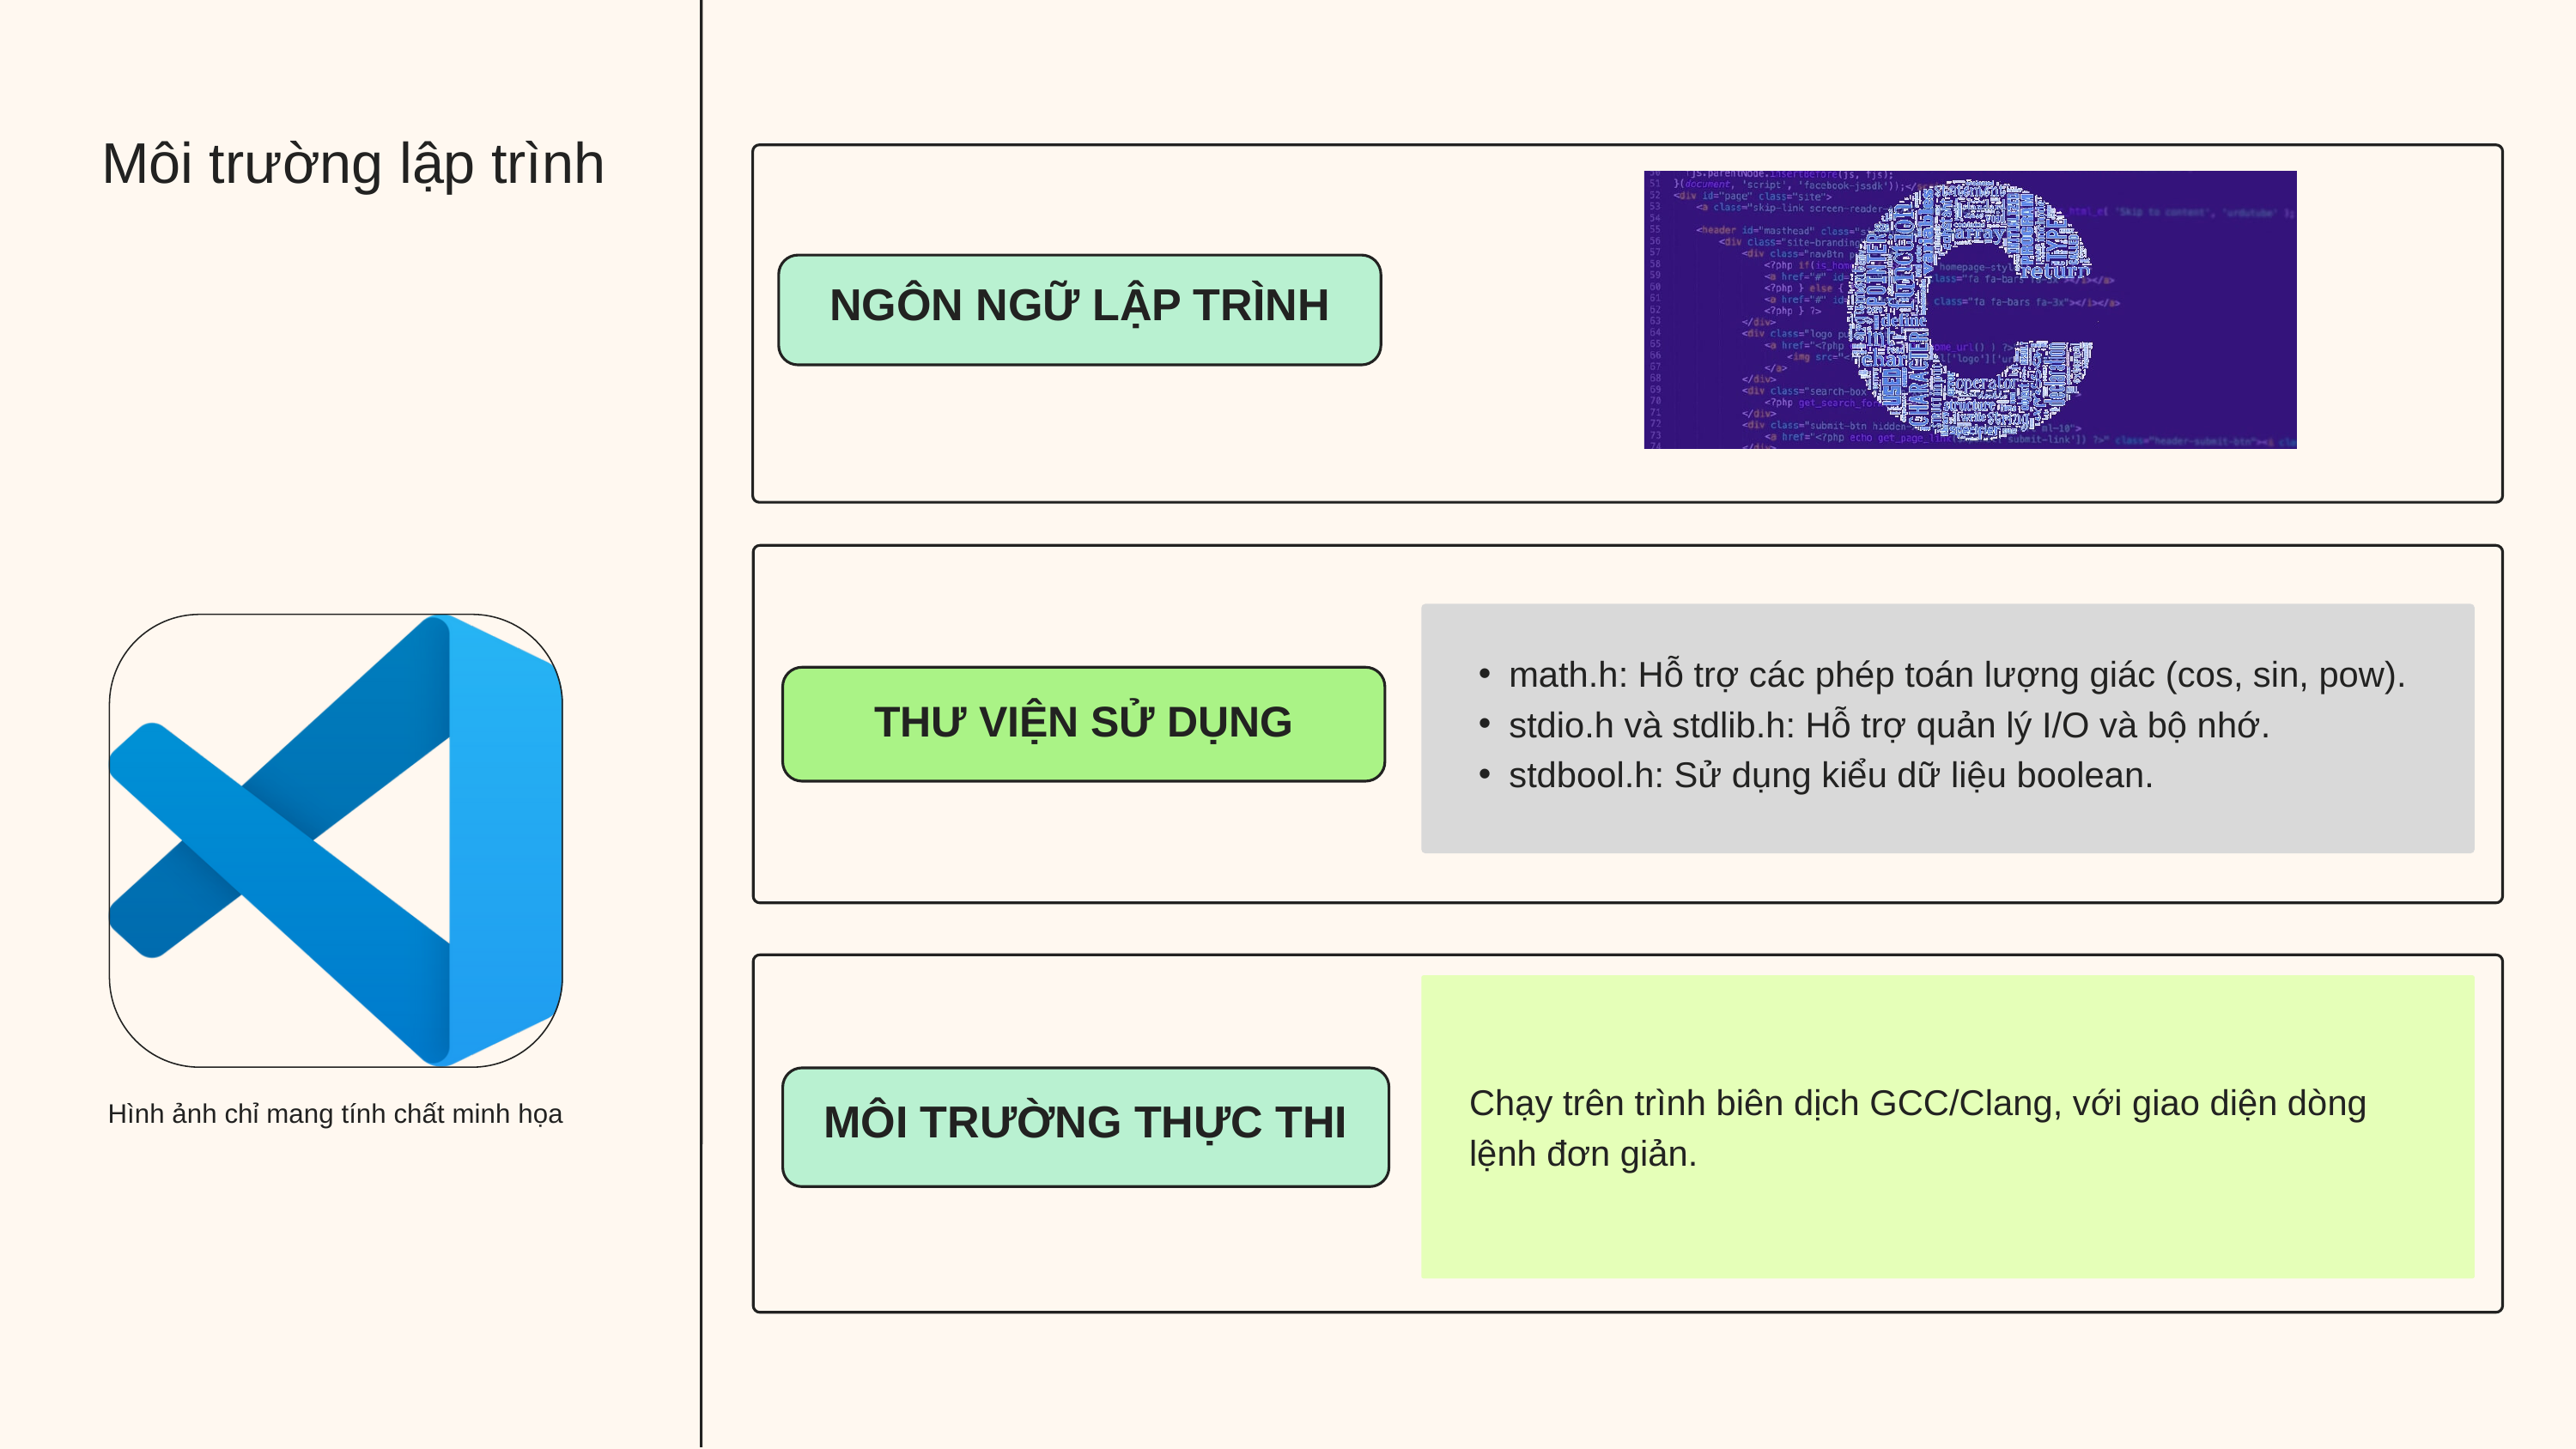

Môi trường lập trình

NGÔN NGỮ LẬP TRÌNH

math.h: Hỗ trợ các phép toán lượng giác (cos, sin, pow).
stdio.h và stdlib.h: Hỗ trợ quản lý I/O và bộ nhớ.
stdbool.h: Sử dụng kiểu dữ liệu boolean.

THƯ VIỆN SỬ DỤNG

Chạy trên trình biên dịch GCC/Clang, với giao diện dòng lệnh đơn giản.

MÔI TRƯỜNG THỰC THI
Hình ảnh chỉ mang tính chất minh họa